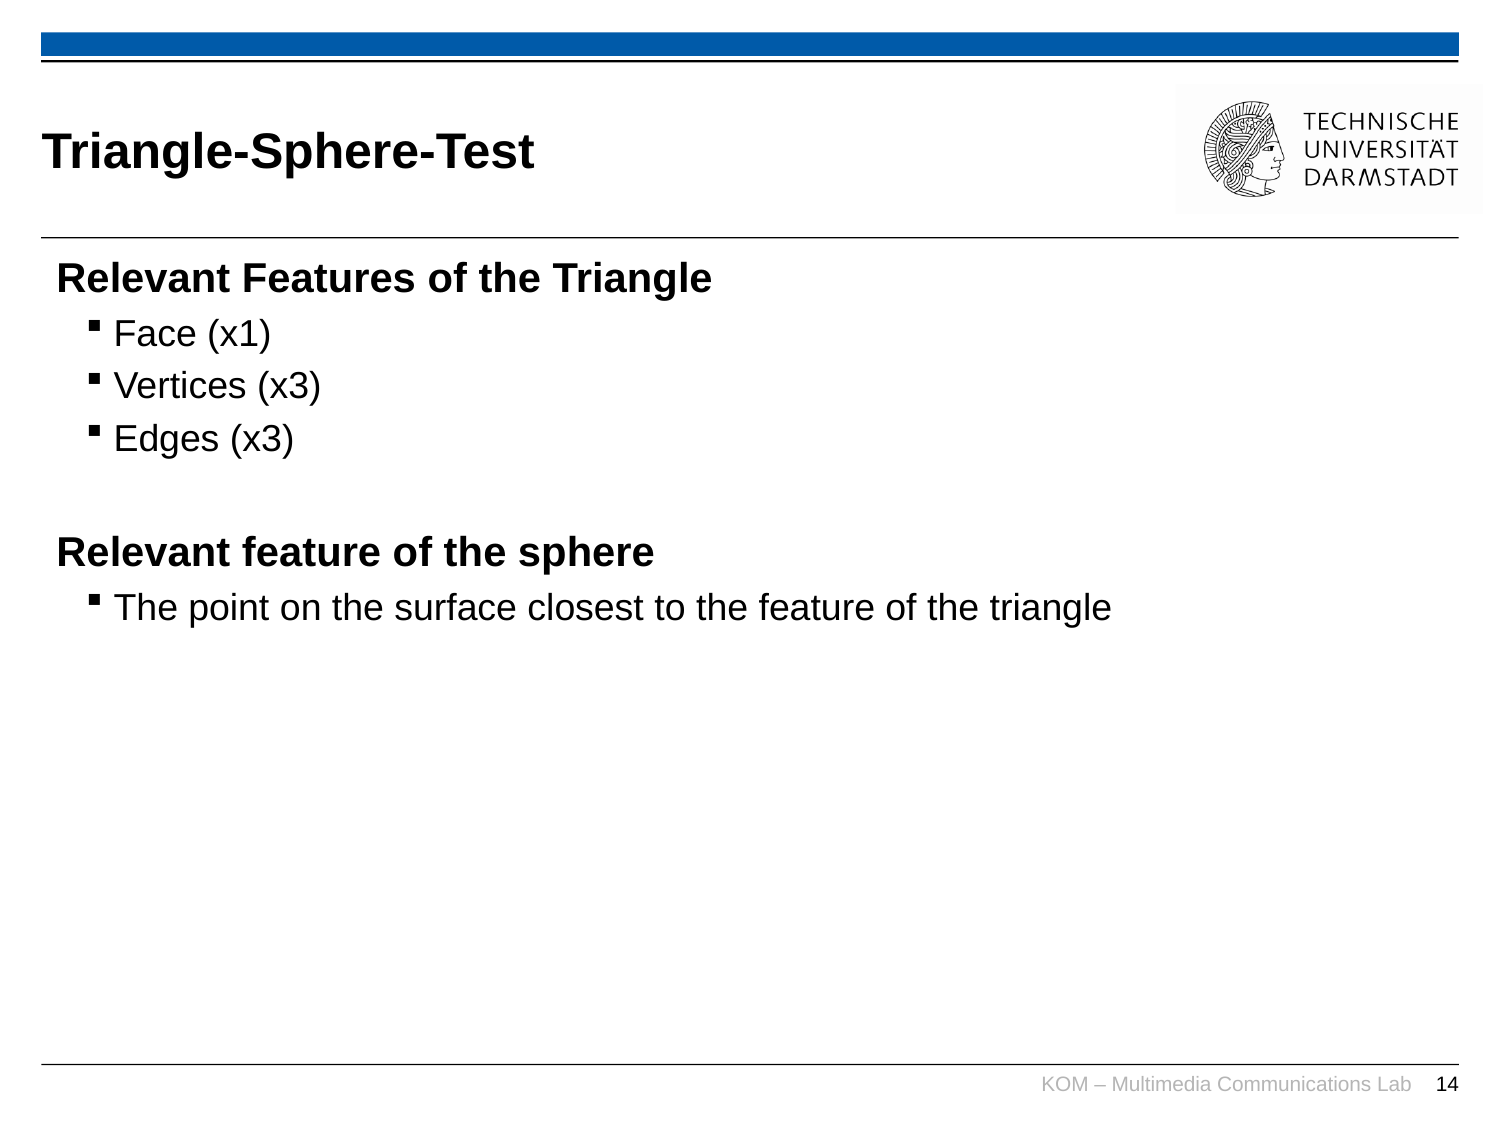

# Triangle-Sphere-Test
Relevant Features of the Triangle
Face (x1)
Vertices (x3)
Edges (x3)

Relevant feature of the sphere
The point on the surface closest to the feature of the triangle